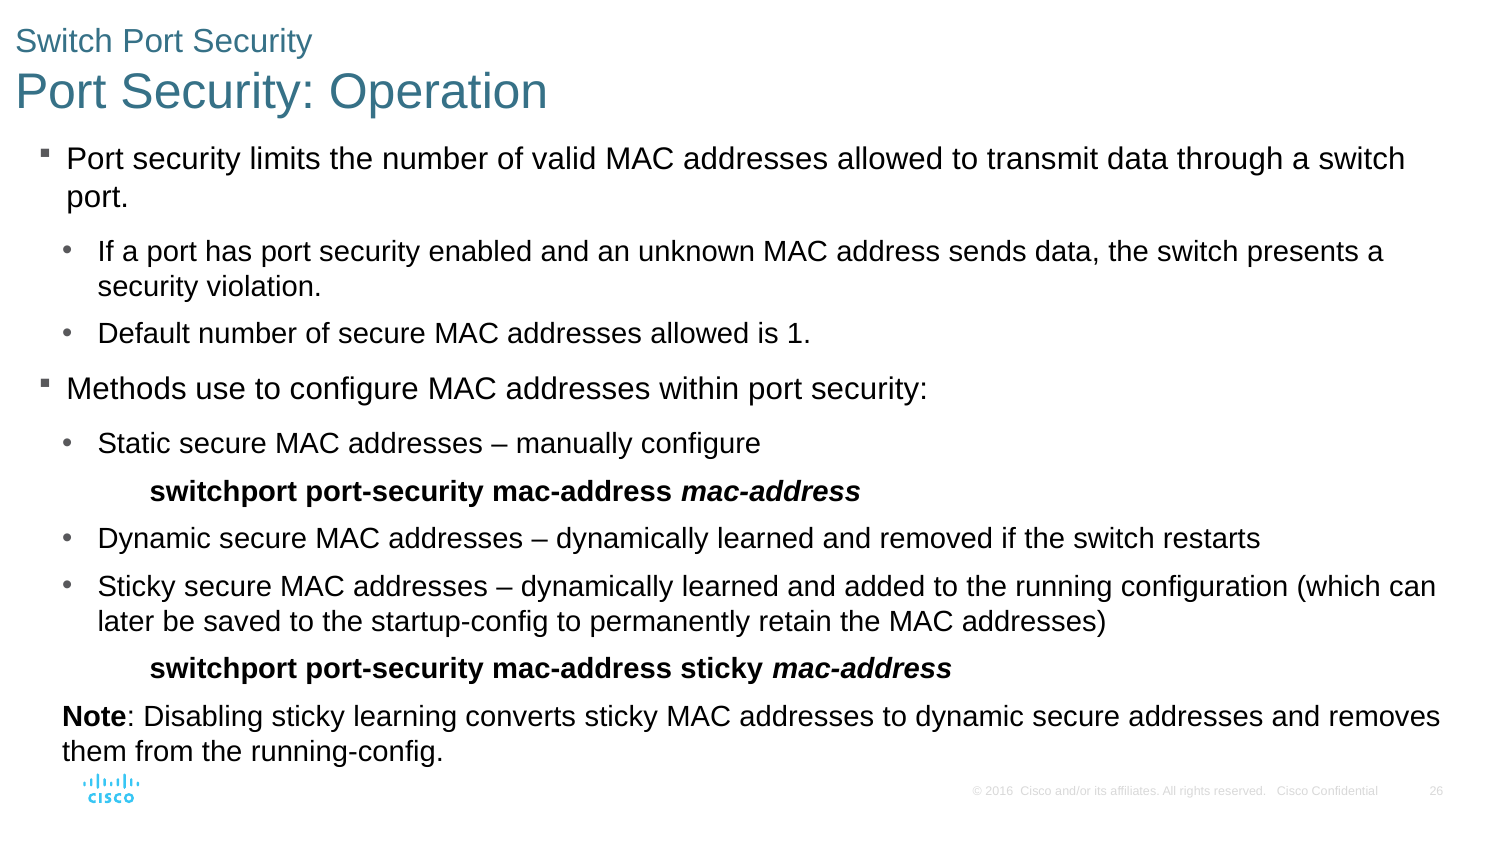

# Switch Port Security Port Security: Operation
Port security limits the number of valid MAC addresses allowed to transmit data through a switch port.
If a port has port security enabled and an unknown MAC address sends data, the switch presents a security violation.
Default number of secure MAC addresses allowed is 1.
Methods use to configure MAC addresses within port security:
Static secure MAC addresses – manually configure
     switchport port-security mac-address mac-address
Dynamic secure MAC addresses – dynamically learned and removed if the switch restarts
Sticky secure MAC addresses – dynamically learned and added to the running configuration (which can later be saved to the startup-config to permanently retain the MAC addresses)
     switchport port-security mac-address sticky mac-address
Note: Disabling sticky learning converts sticky MAC addresses to dynamic secure addresses and removes them from the running-config.